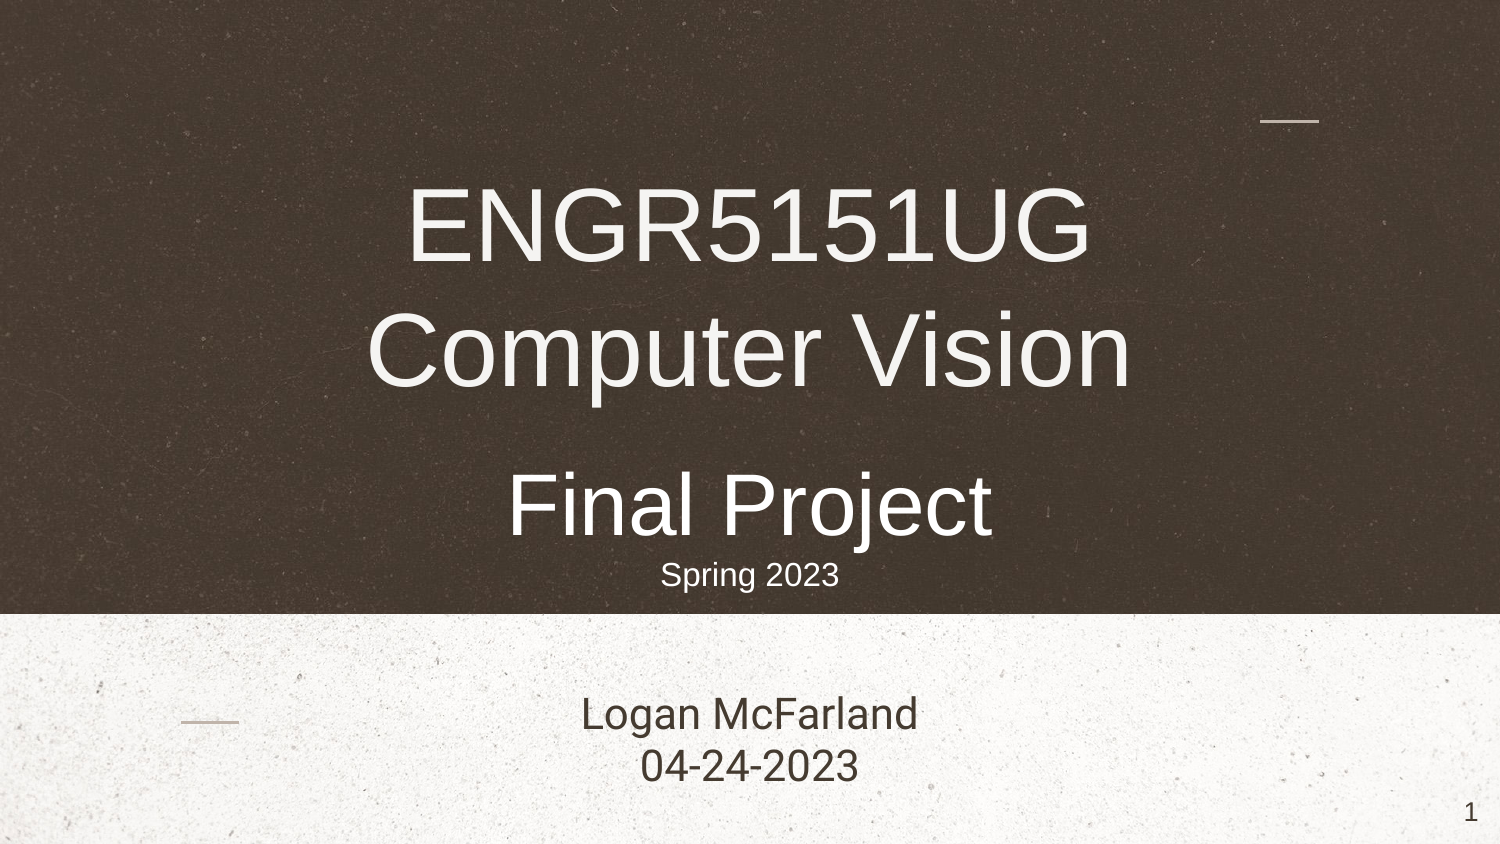

# ENGR5151UG
Computer Vision
Final Project
Spring 2023

Logan McFarland
04-24-2023
1